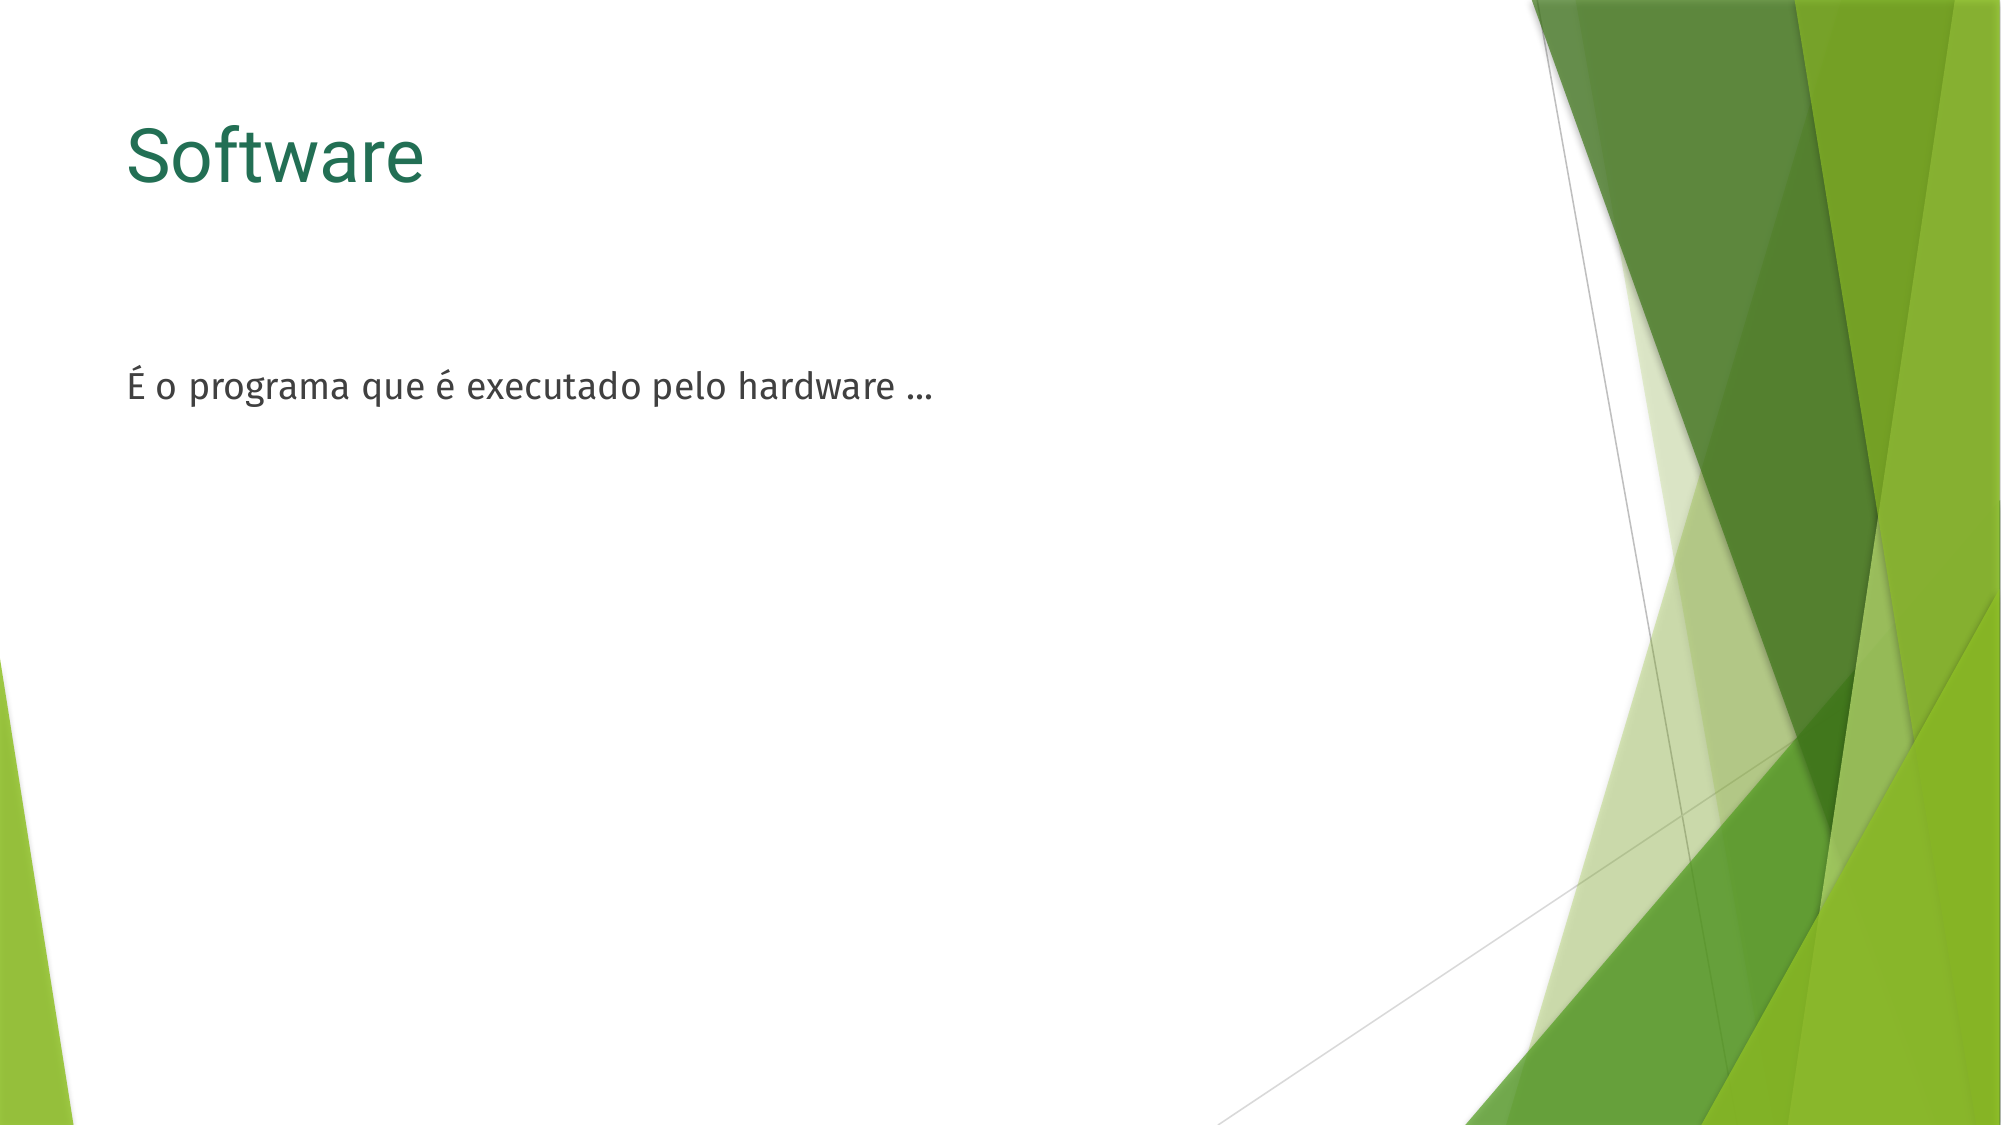

# Software
É o programa que é executado pelo hardware ...